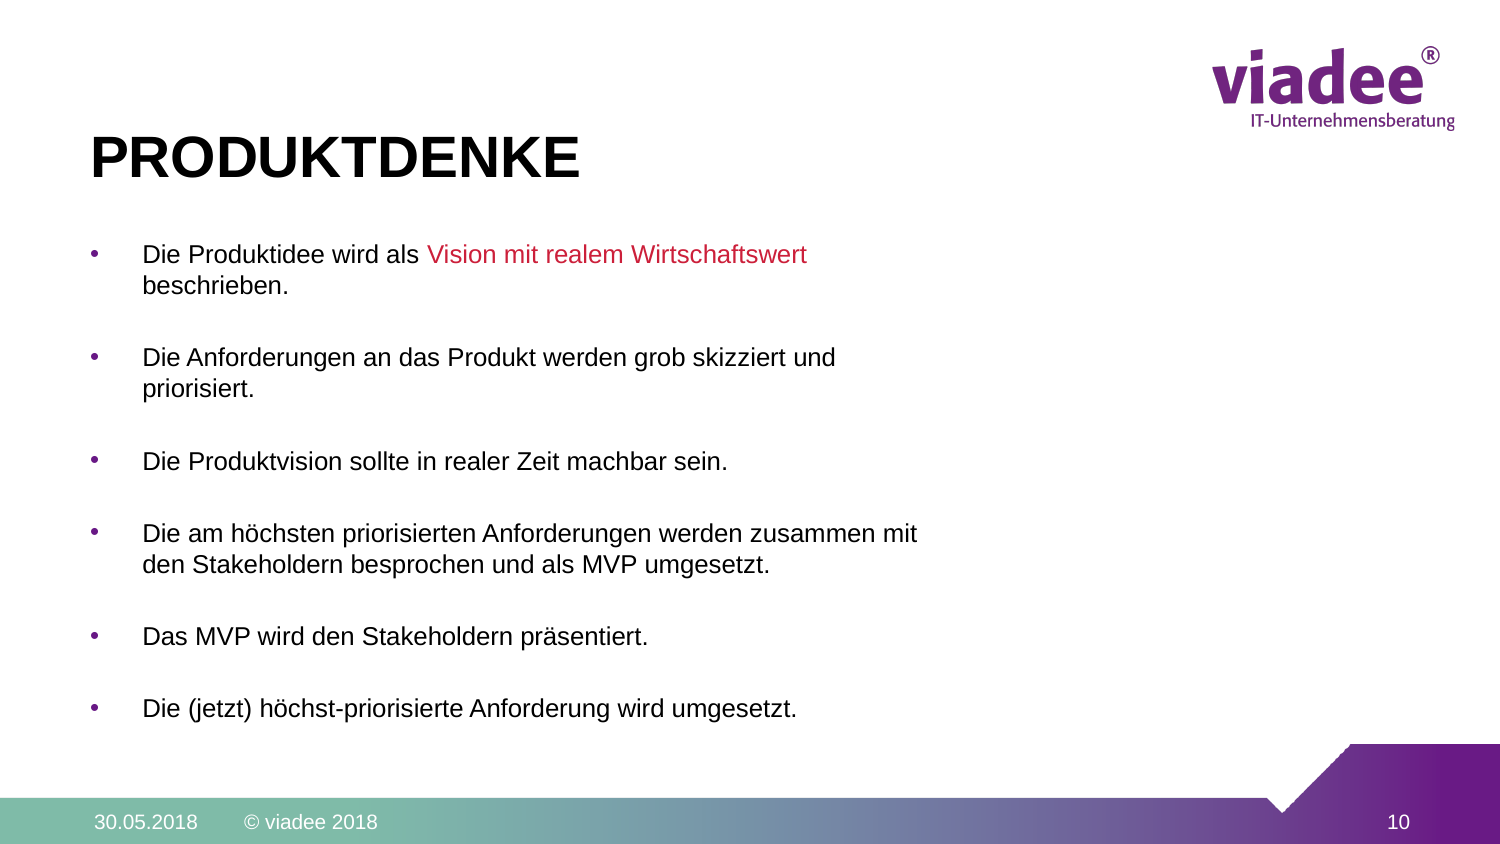

# Produktdenke
Die Produktidee wird als Vision mit realem Wirtschaftswert beschrieben.

Die Anforderungen an das Produkt werden grob skizziert und priorisiert.

Die Produktvision sollte in realer Zeit machbar sein.

Die am höchsten priorisierten Anforderungen werden zusammen mit den Stakeholdern besprochen und als MVP umgesetzt.

Das MVP wird den Stakeholdern präsentiert.

Die (jetzt) höchst-priorisierte Anforderung wird umgesetzt.

30.05.2018	© viadee 2018
10